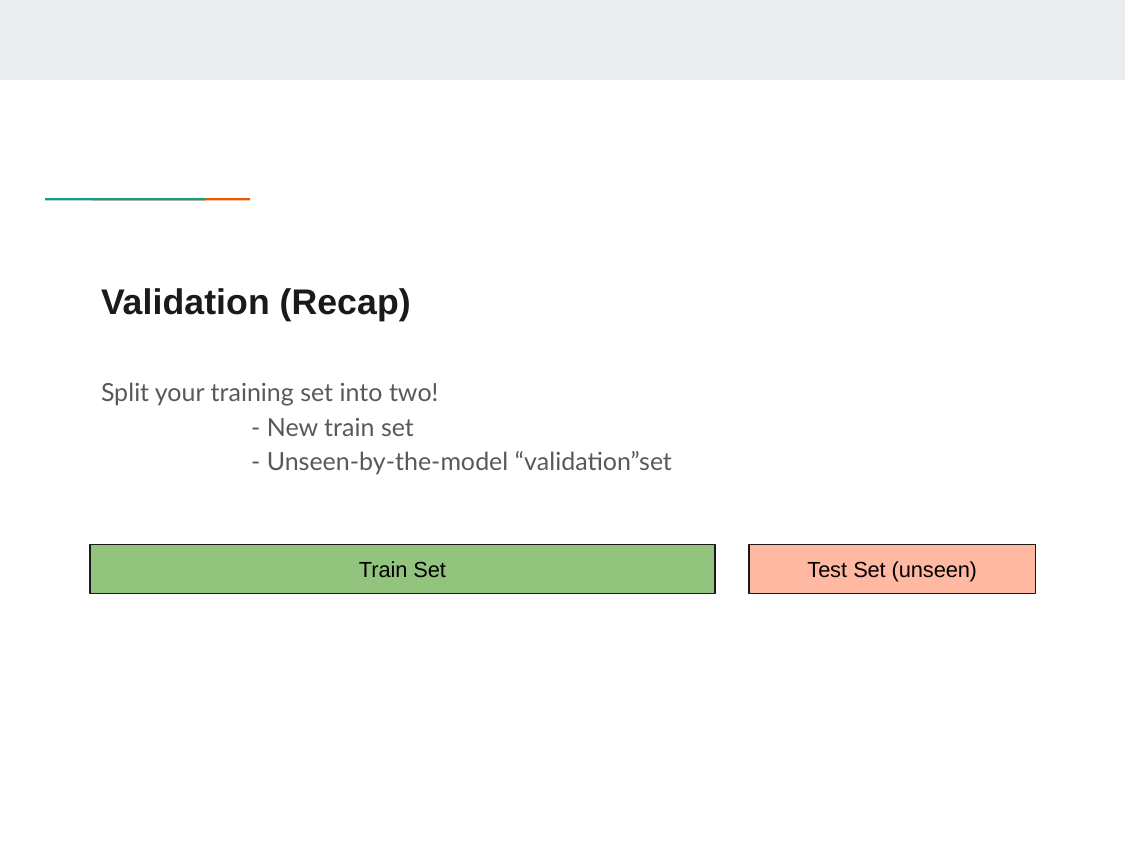

# Validation (Recap)
Split your training set into two!
	- New train set
	- Unseen-by-the-model “validation”set
Train Set
Test Set (unseen)